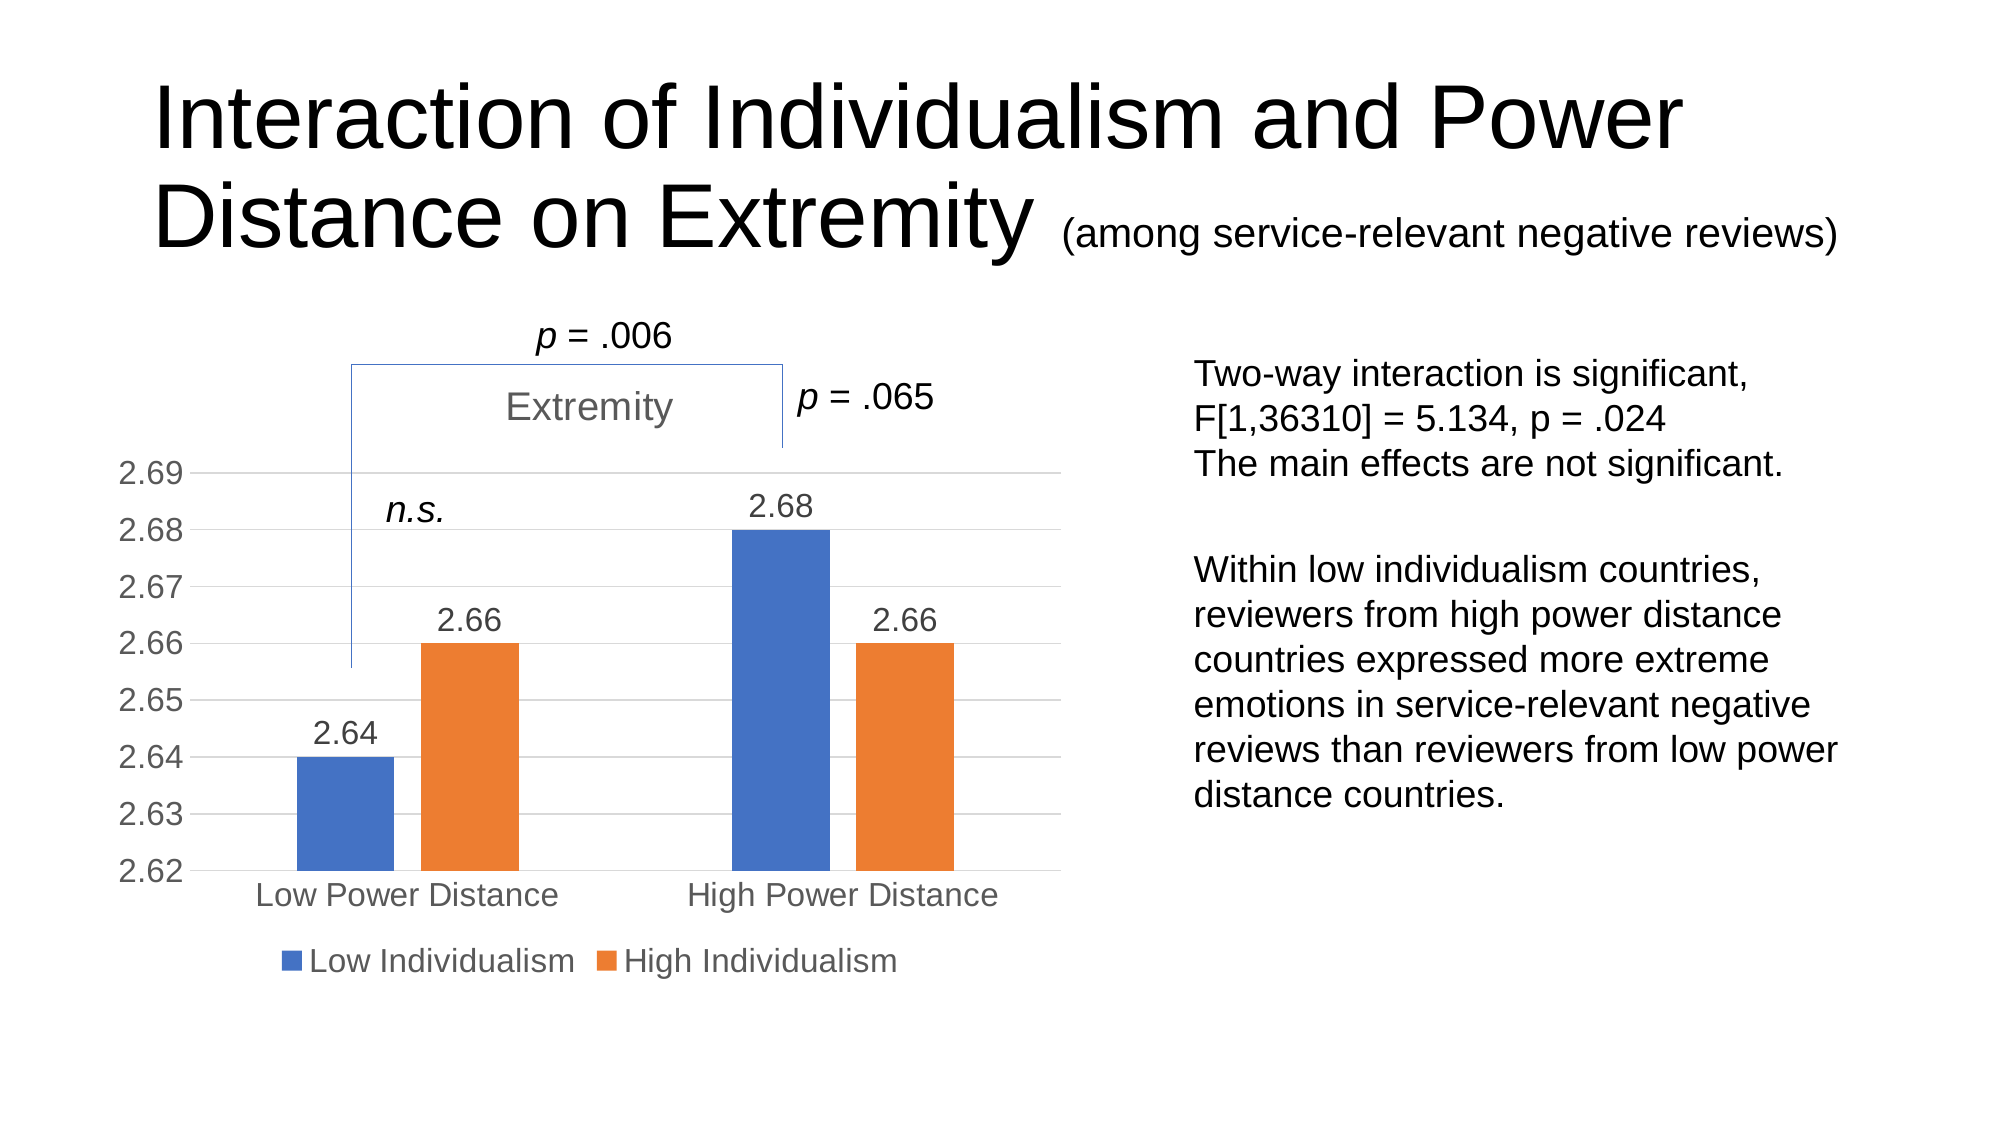

# Interaction of Individualism and Power Distance on Extremity (among service-relevant negative reviews)
p = .006
Two-way interaction is significant, F[1,36310] = 5.134, p = .024
The main effects are not significant.

### Chart: Extremity

| Category | Low Individualism | High Individualism |
|---|---|---|
| Low Power Distance | 2.64 | 2.66 |
| High Power Distance | 2.68 | 2.66 |
p = .065
n.s.
Within low individualism countries, reviewers from high power distance countries expressed more extreme emotions in service-relevant negative reviews than reviewers from low power distance countries.